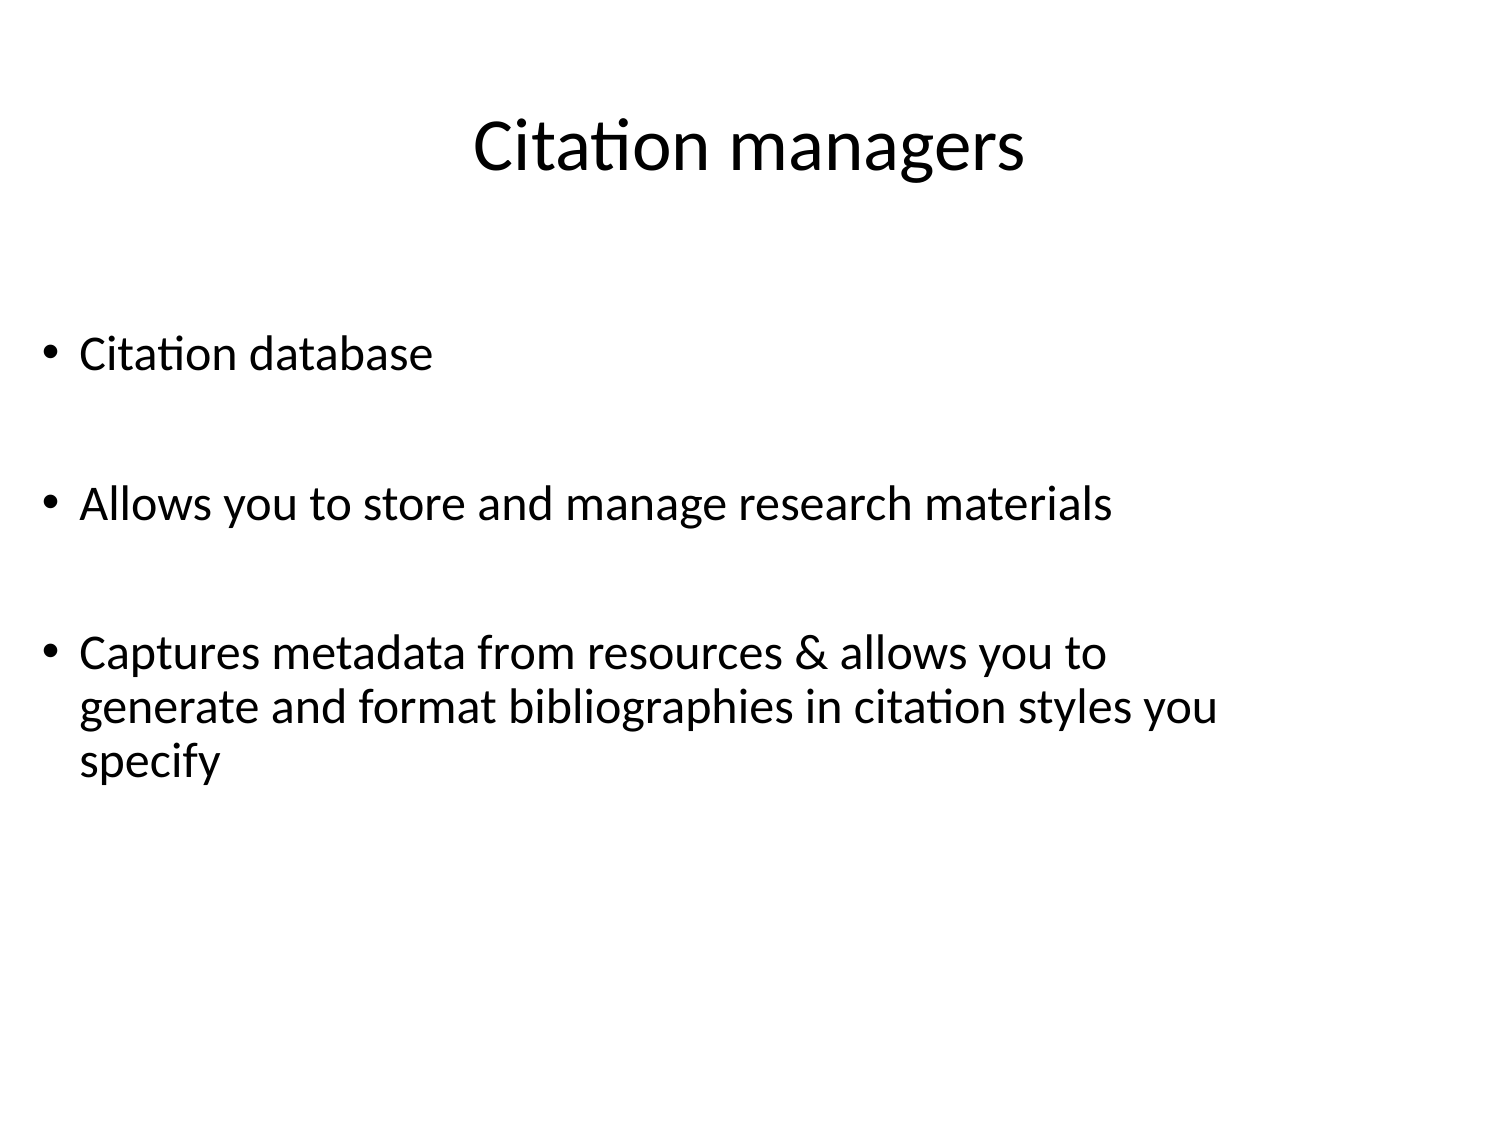

# Citation managers

Citation database

Allows you to store and manage research materials

Captures metadata from resources & allows you to generate and format bibliographies in citation styles you specify